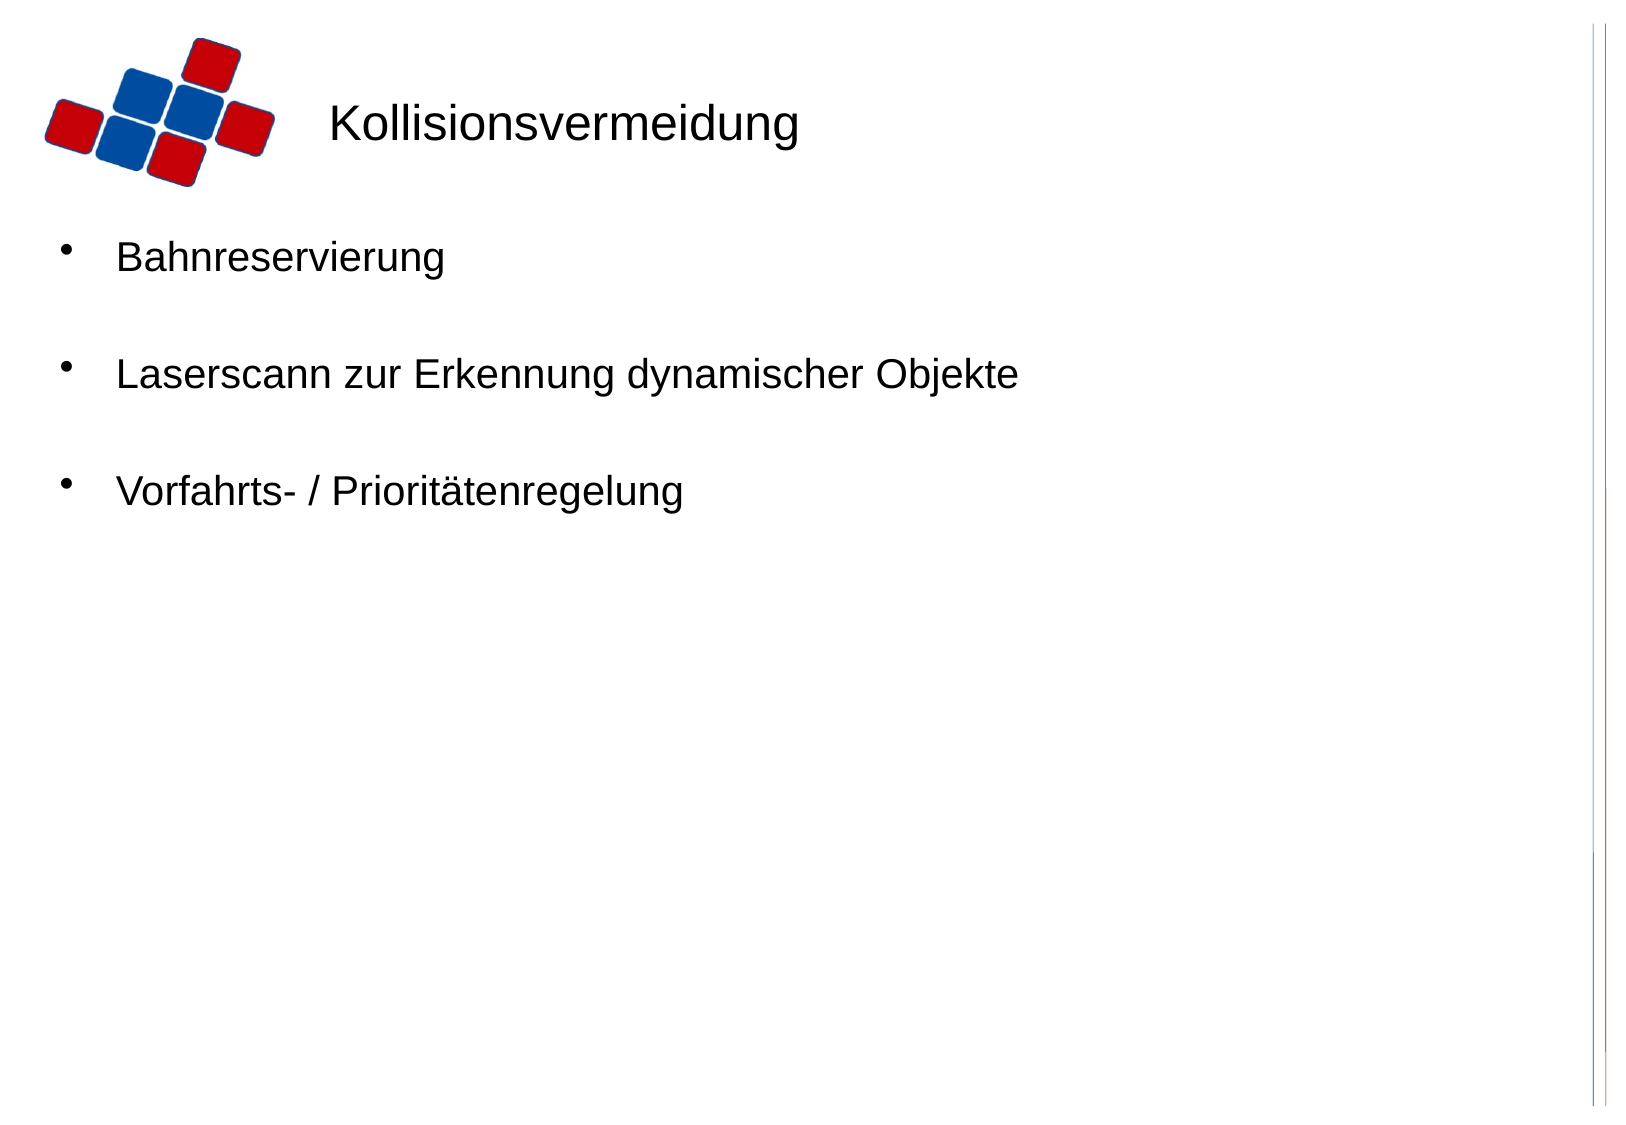

# Kollisionsvermeidung
Bahnreservierung

Laserscann zur Erkennung dynamischer Objekte

Vorfahrts- / Prioritätenregelung